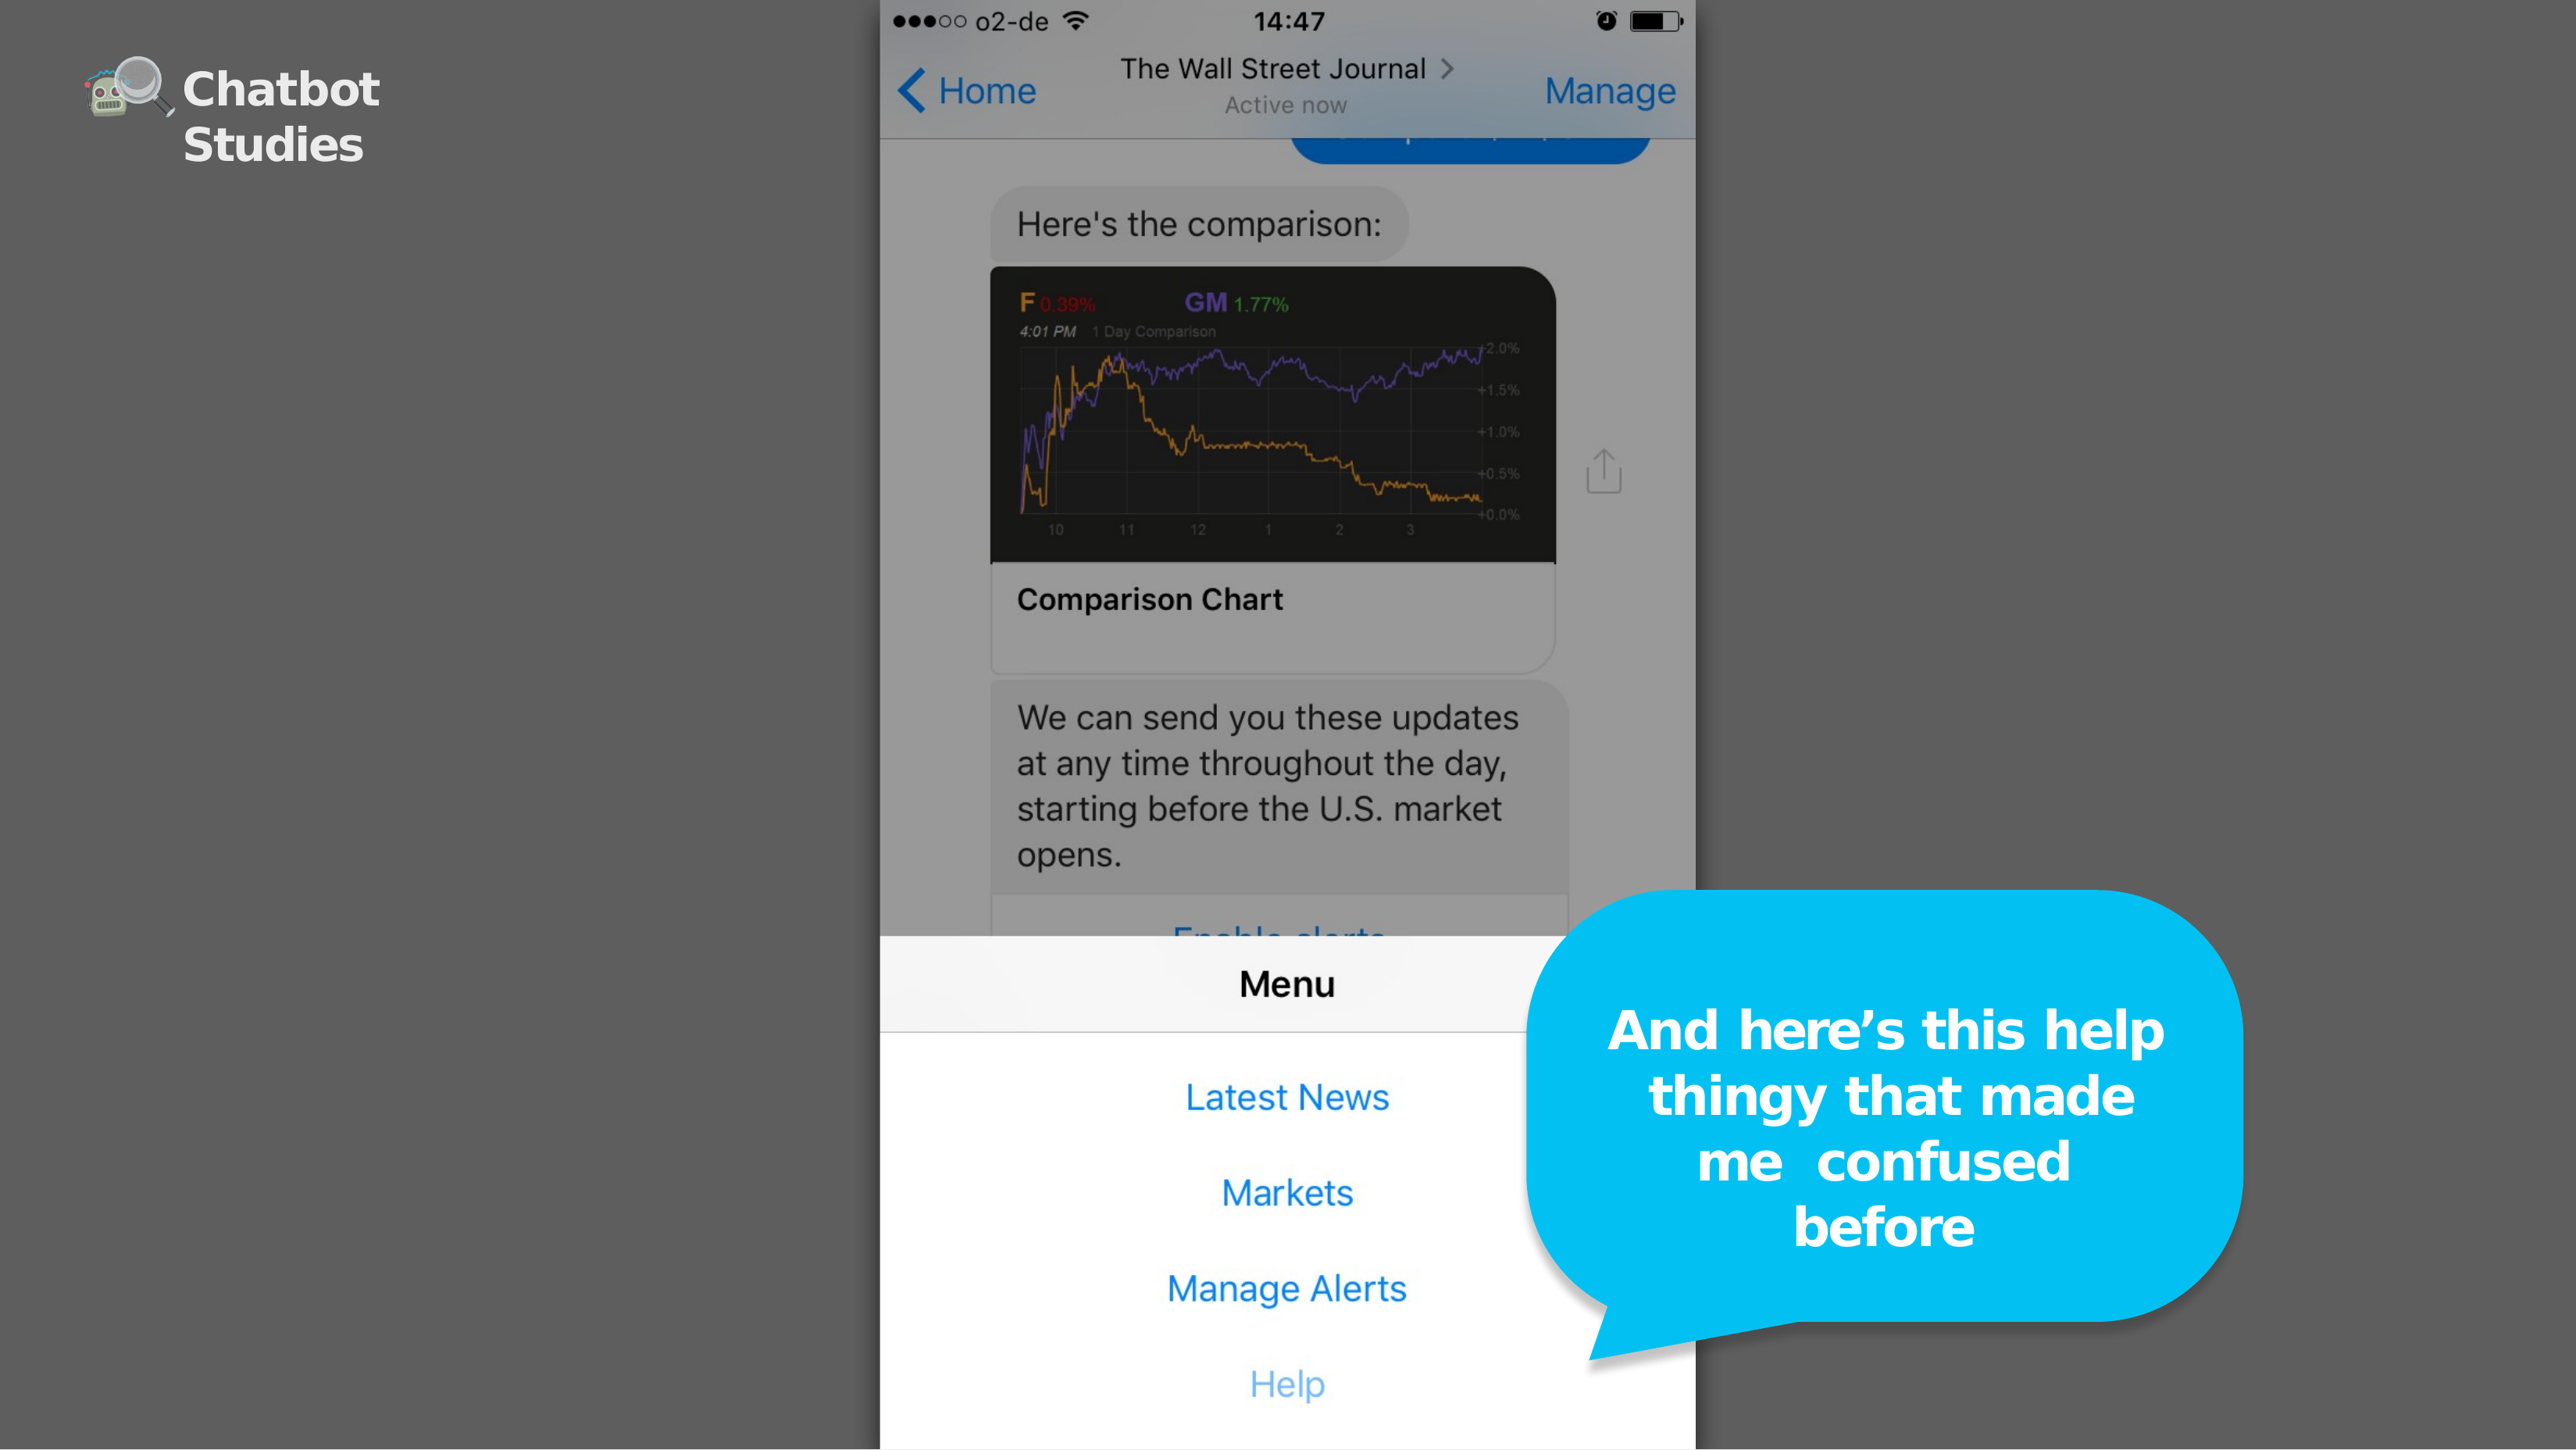

Chatbot Studies

And here’s this help  thingy that made me  confused before